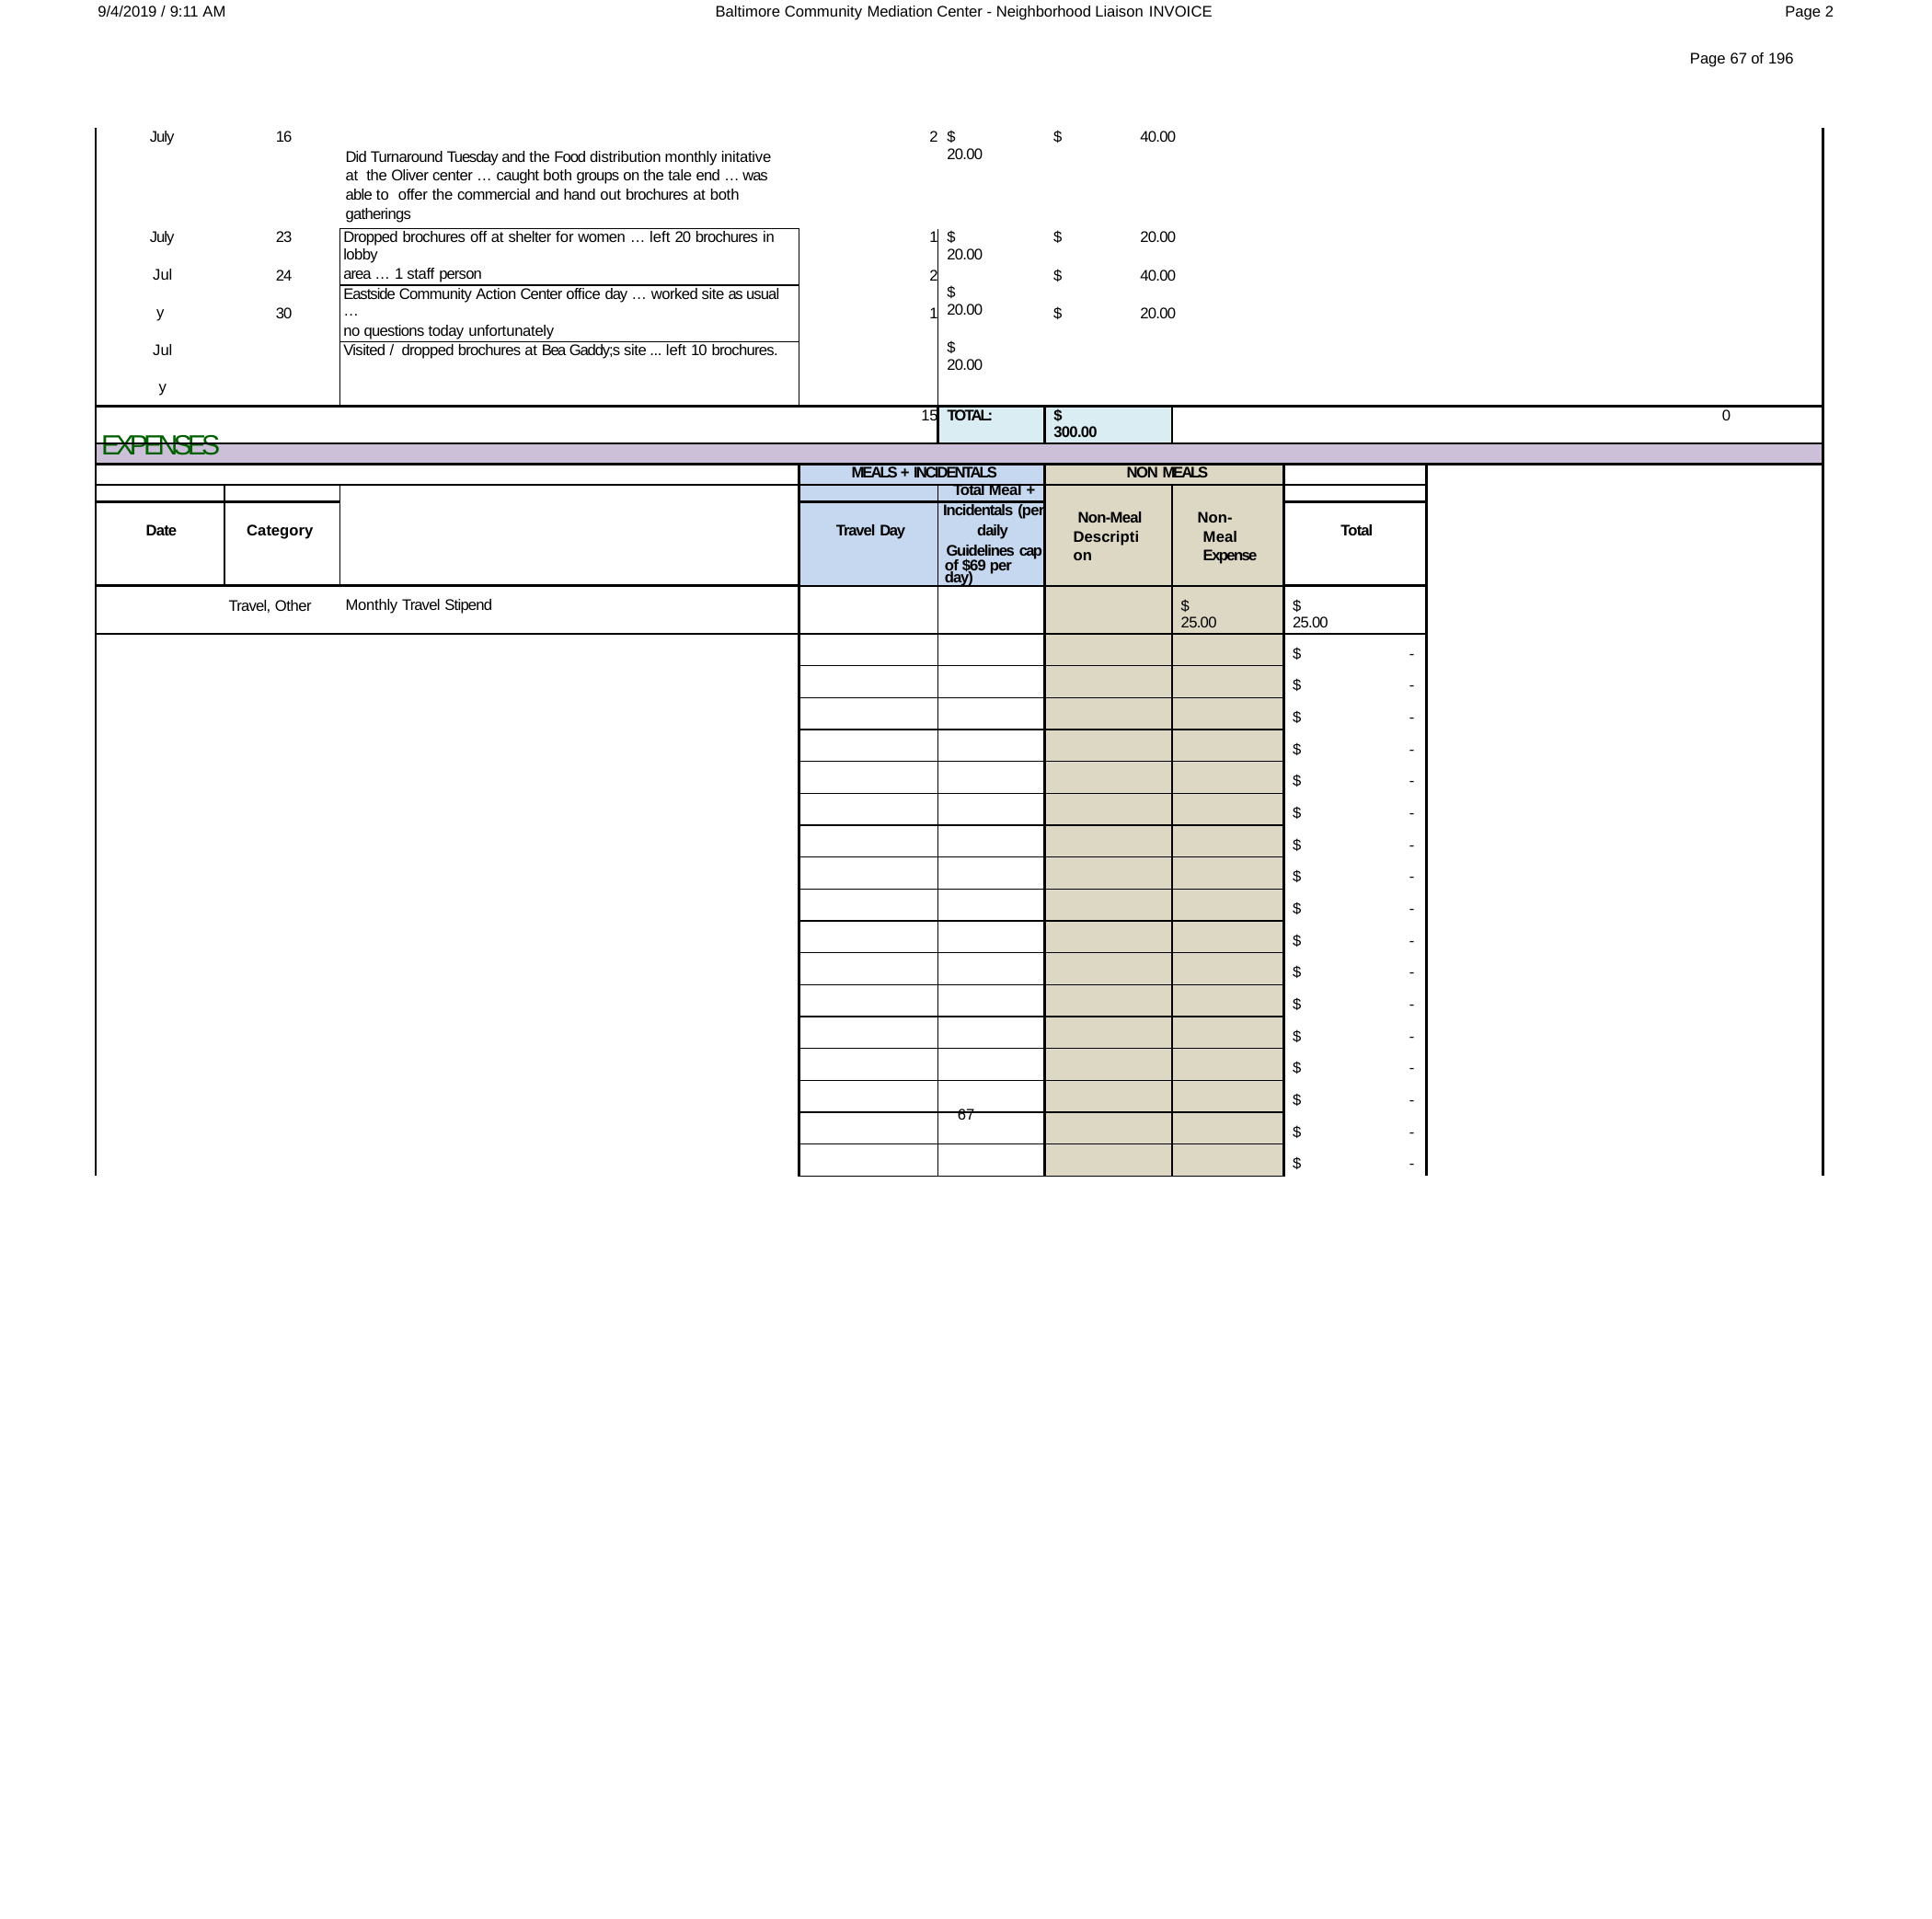

9/4/2019 / 9:11 AM
Baltimore Community Mediation Center - Neighborhood Liaison INVOICE
Page 2
Page 67 of 196
| July | 16 | Did Turnaround Tuesday and the Food distribution monthly initative at the Oliver center … caught both groups on the tale end … was able to offer the commercial and hand out brochures at both gatherings | 2 | $ 20.00 | $ 40.00 |  |  |  |
| --- | --- | --- | --- | --- | --- | --- | --- | --- |
| July July July | 23 24 30 | Dropped brochures off at shelter for women … left 20 brochures in lobby area … 1 staff person | 1 2 1 | $ 20.00 $ 20.00 $ 20.00 | $ 20.00 $ 40.00 $ 20.00 |  |  |  |
|  |  | Eastside Community Action Center office day … worked site as usual … no questions today unfortunately |  |  |  |  |  |  |
|  |  | Visited / dropped brochures at Bea Gaddy;s site ... left 10 brochures. |  |  |  |  |  |  |
| 15 |  |  |  | TOTAL: | $ 300.00 | 0 |  |  |
| EXPENSES |  |  |  |  |  |  |  |  |
|  |  |  | MEALS + INCIDENTALS |  | NON MEALS |  |  |  |
|  |  |  |  | Total Meal + | Non-Meal Description | Non-Meal Expense |  |  |
|  |  |  |  | Incidentals (per |  |  |  |  |
| Date | Category |  | Travel Day | daily |  |  | Total |  |
|  |  |  |  | Guidelines cap |  |  |  |  |
|  |  |  |  | of $69 per day) |  |  |  |  |
|  | Travel, Other | Monthly Travel Stipend |  |  |  | $ 25.00 | $ 25.00 |  |
|  |  |  |  |  |  |  | $ - |  |
|  |  |  |  |  |  |  | $ - |  |
|  |  |  |  |  |  |  | $ - |  |
|  |  |  |  |  |  |  | $ - |  |
|  |  |  |  |  |  |  | $ - |  |
|  |  |  |  |  |  |  | $ - |  |
|  |  |  |  |  |  |  | $ - |  |
|  |  |  |  |  |  |  | $ - |  |
|  |  |  |  |  |  |  | $ - |  |
|  |  |  |  |  |  |  | $ - |  |
|  |  |  |  |  |  |  | $ - |  |
|  |  |  |  |  |  |  | $ - |  |
|  |  |  |  |  |  |  | $ - |  |
|  |  |  |  |  |  |  | $ - |  |
|  |  |  |  |  |  |  | $ - |  |
|  |  |  |  |  |  |  | $ - |  |
|  |  |  |  |  |  |  | $ - |  |
67